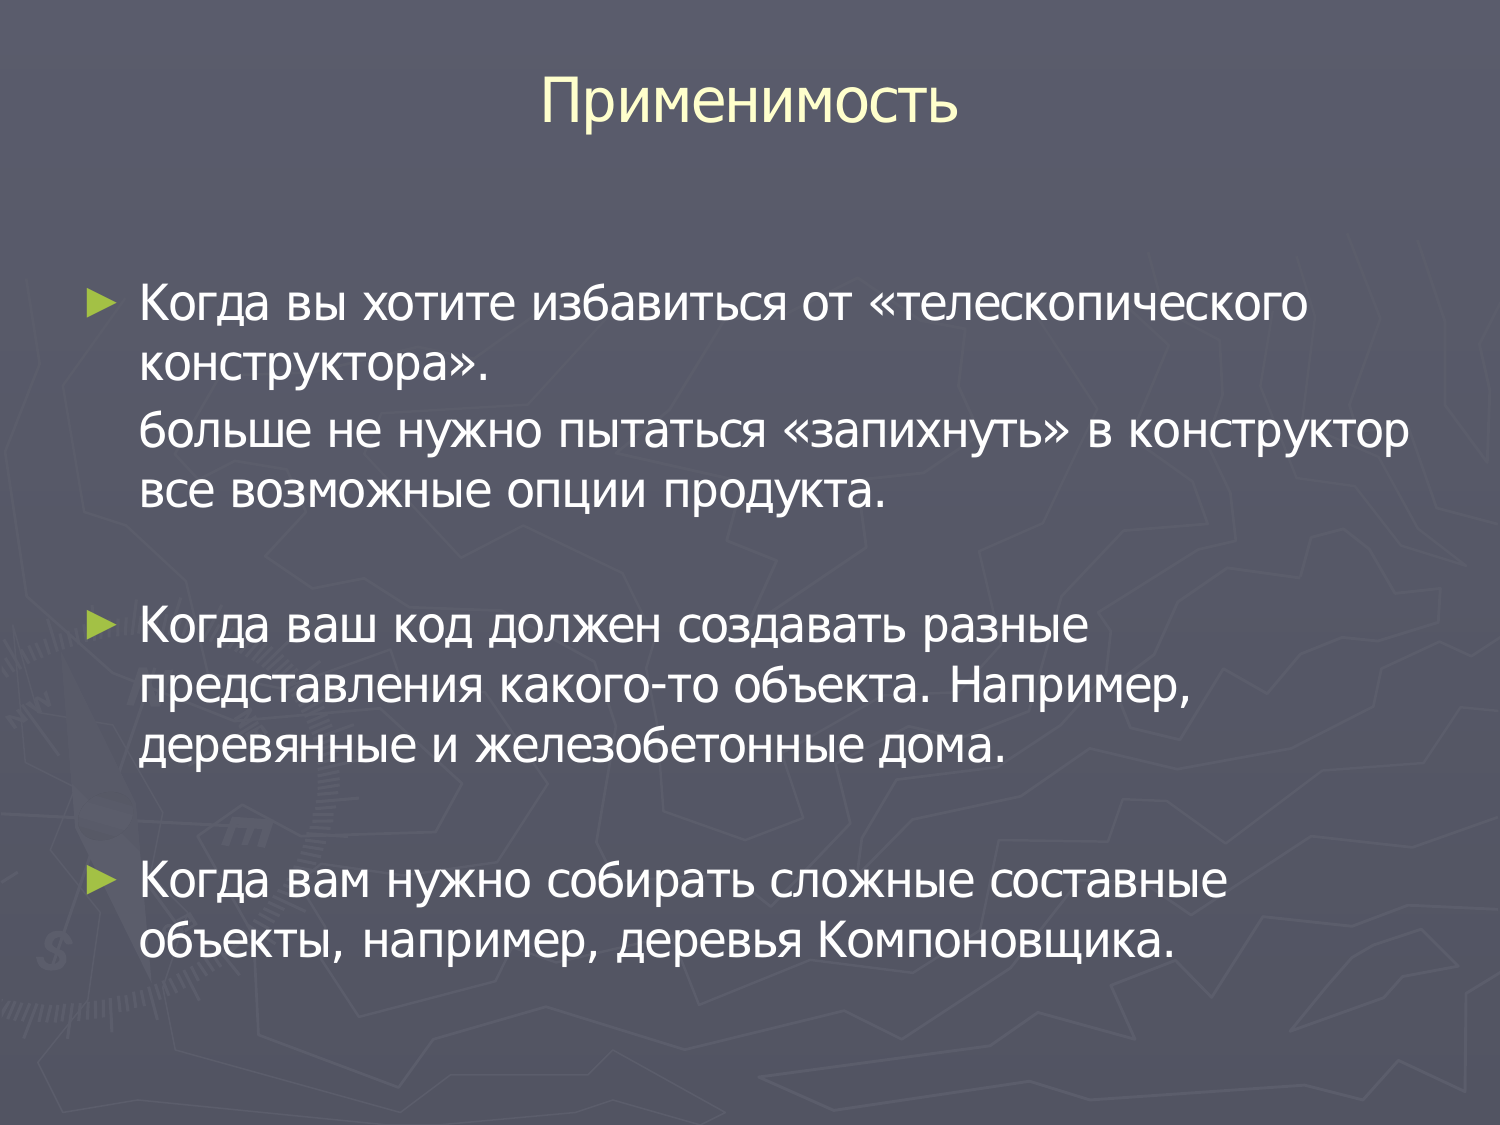

# Применимость
Когда вы хотите избавиться от «телескопического конструктора».
больше не нужно пытаться «запихнуть» в конструктор все возможные опции продукта.

Когда ваш код должен создавать разные представления какого-то объекта. Например, деревянные и железобетонные дома.

Когда вам нужно собирать сложные составные объекты, например, деревья Компоновщика.